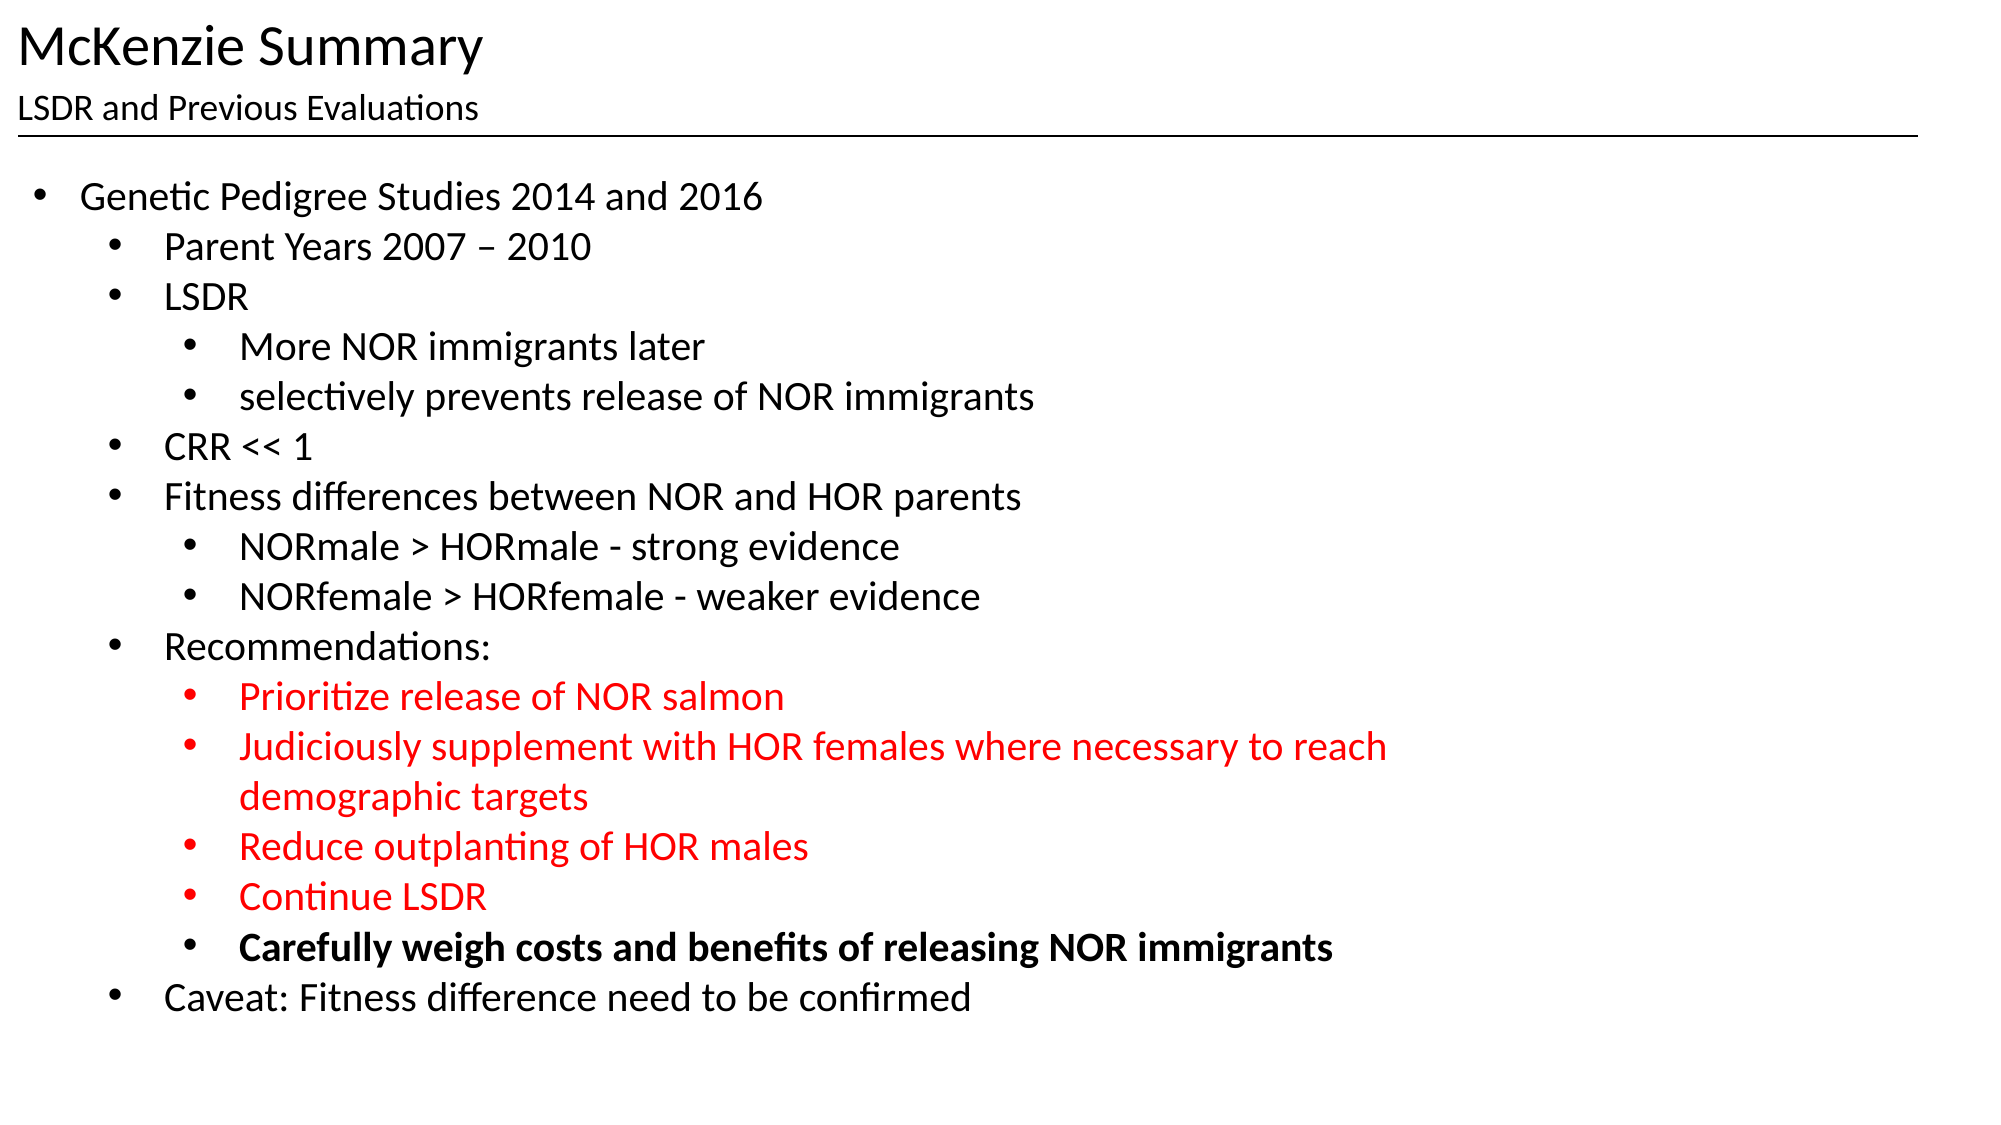

McKenzie Summary
LSDR and Previous Evaluations
Genetic Pedigree Studies 2014 and 2016
Parent Years 2007 – 2010
LSDR
More NOR immigrants later
selectively prevents release of NOR immigrants
CRR << 1
Fitness differences between NOR and HOR parents
NORmale > HORmale - strong evidence
NORfemale > HORfemale - weaker evidence
Recommendations:
Prioritize release of NOR salmon
Judiciously supplement with HOR females where necessary to reach demographic targets
Reduce outplanting of HOR males
Continue LSDR
Carefully weigh costs and benefits of releasing NOR immigrants
Caveat: Fitness difference need to be confirmed